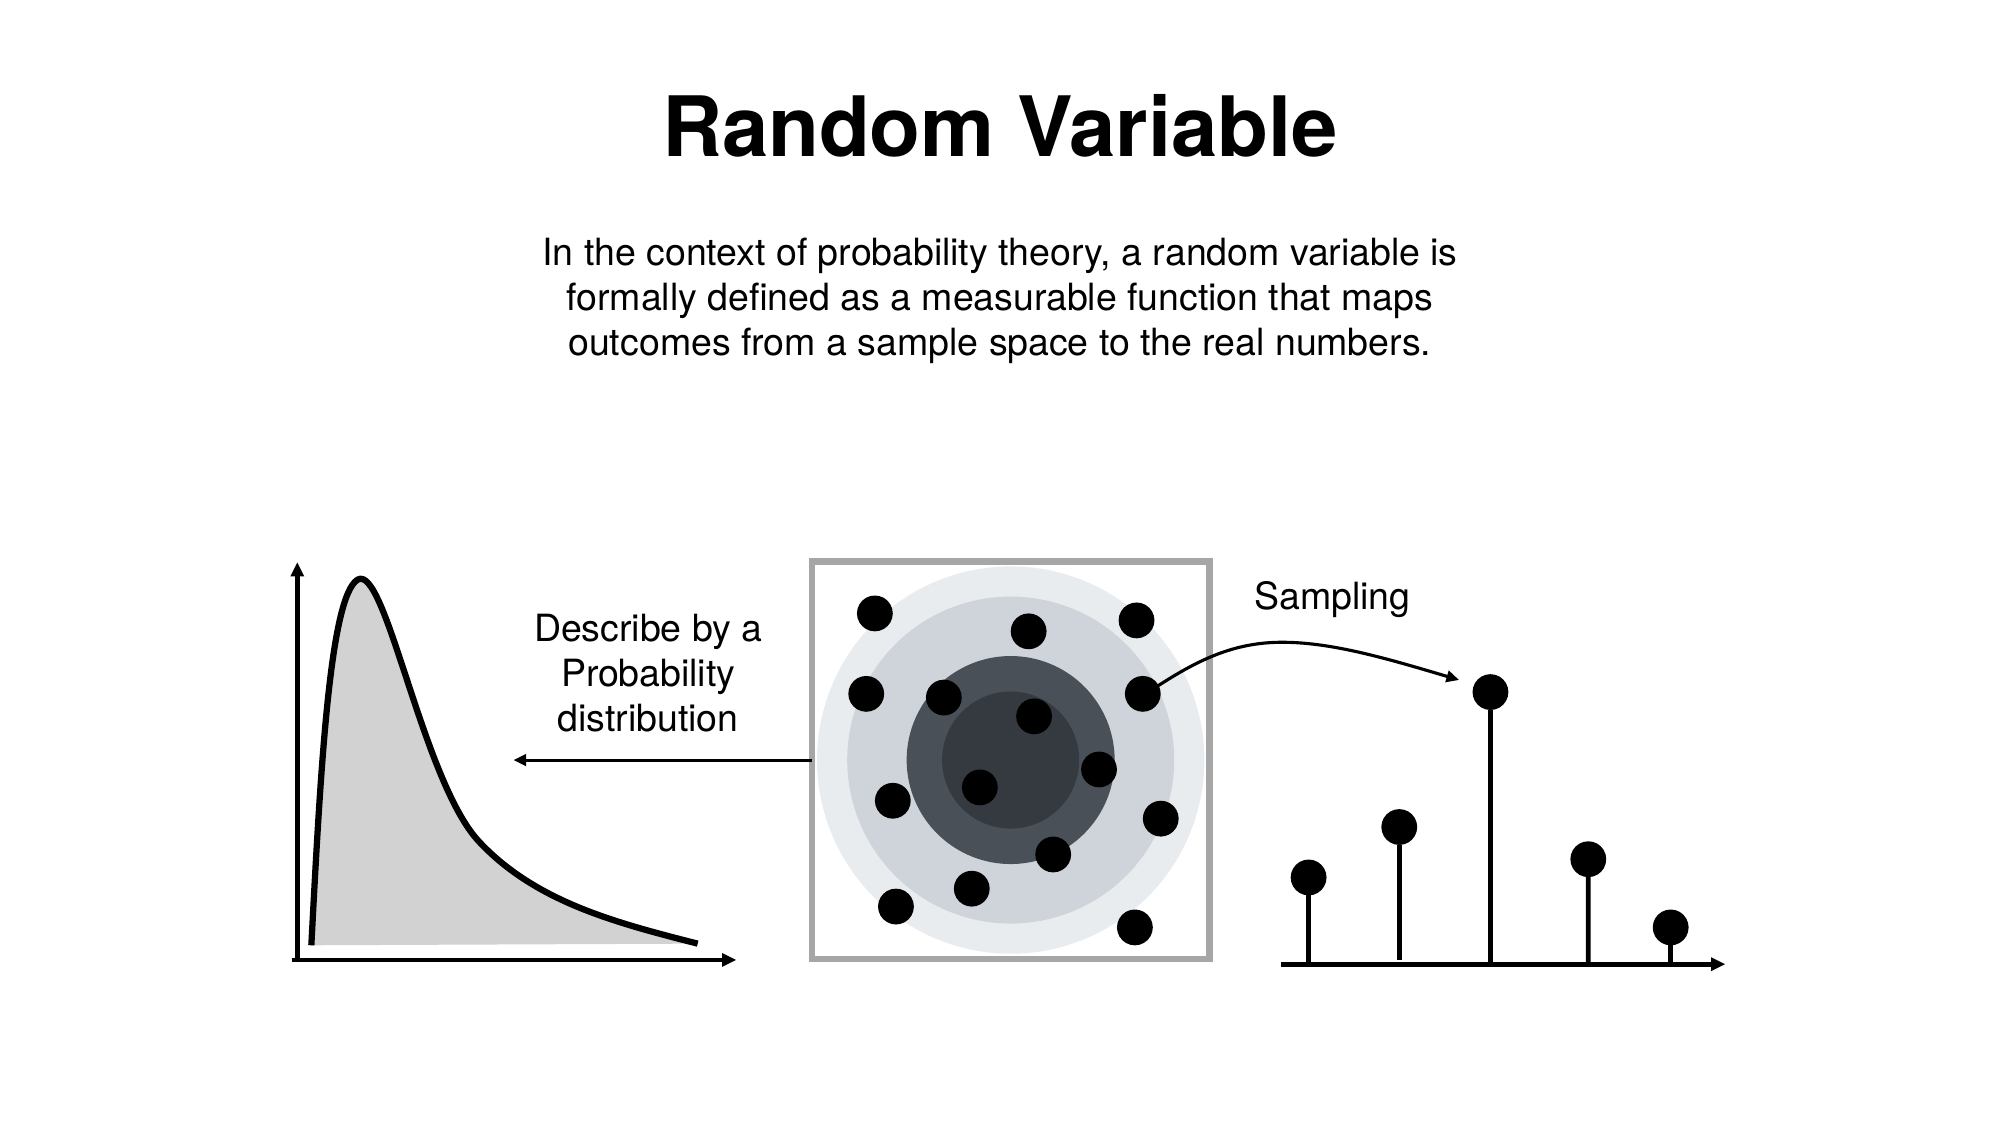

Random Variable
In the context of probability theory, a random variable is formally defined as a measurable function that maps outcomes from a sample space to the real numbers.

Describe by a
Probability
distribution
Sampling